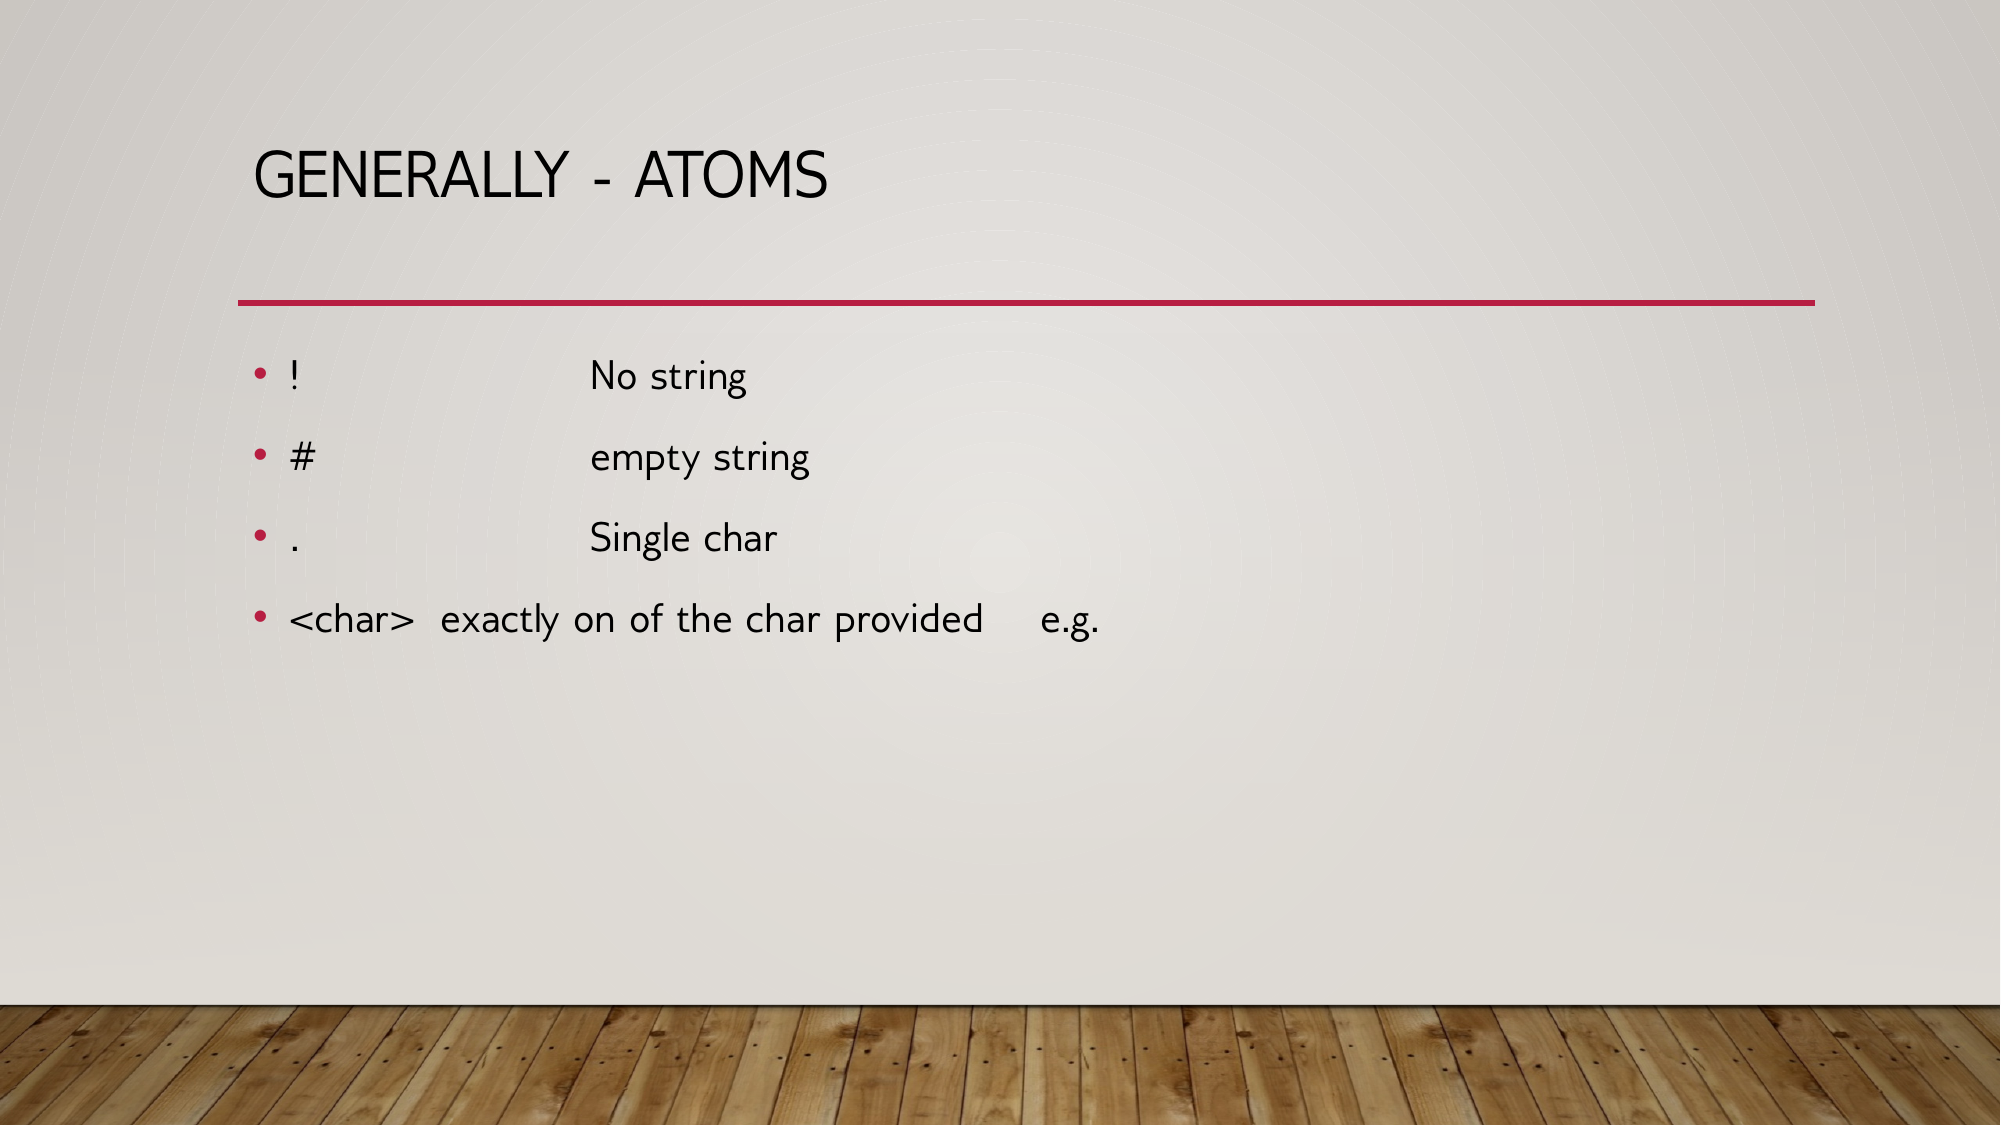

# Generally - atoms
!		No string
#		empty string
.		Single char
<char>	exactly on of the char provided 	e.g.